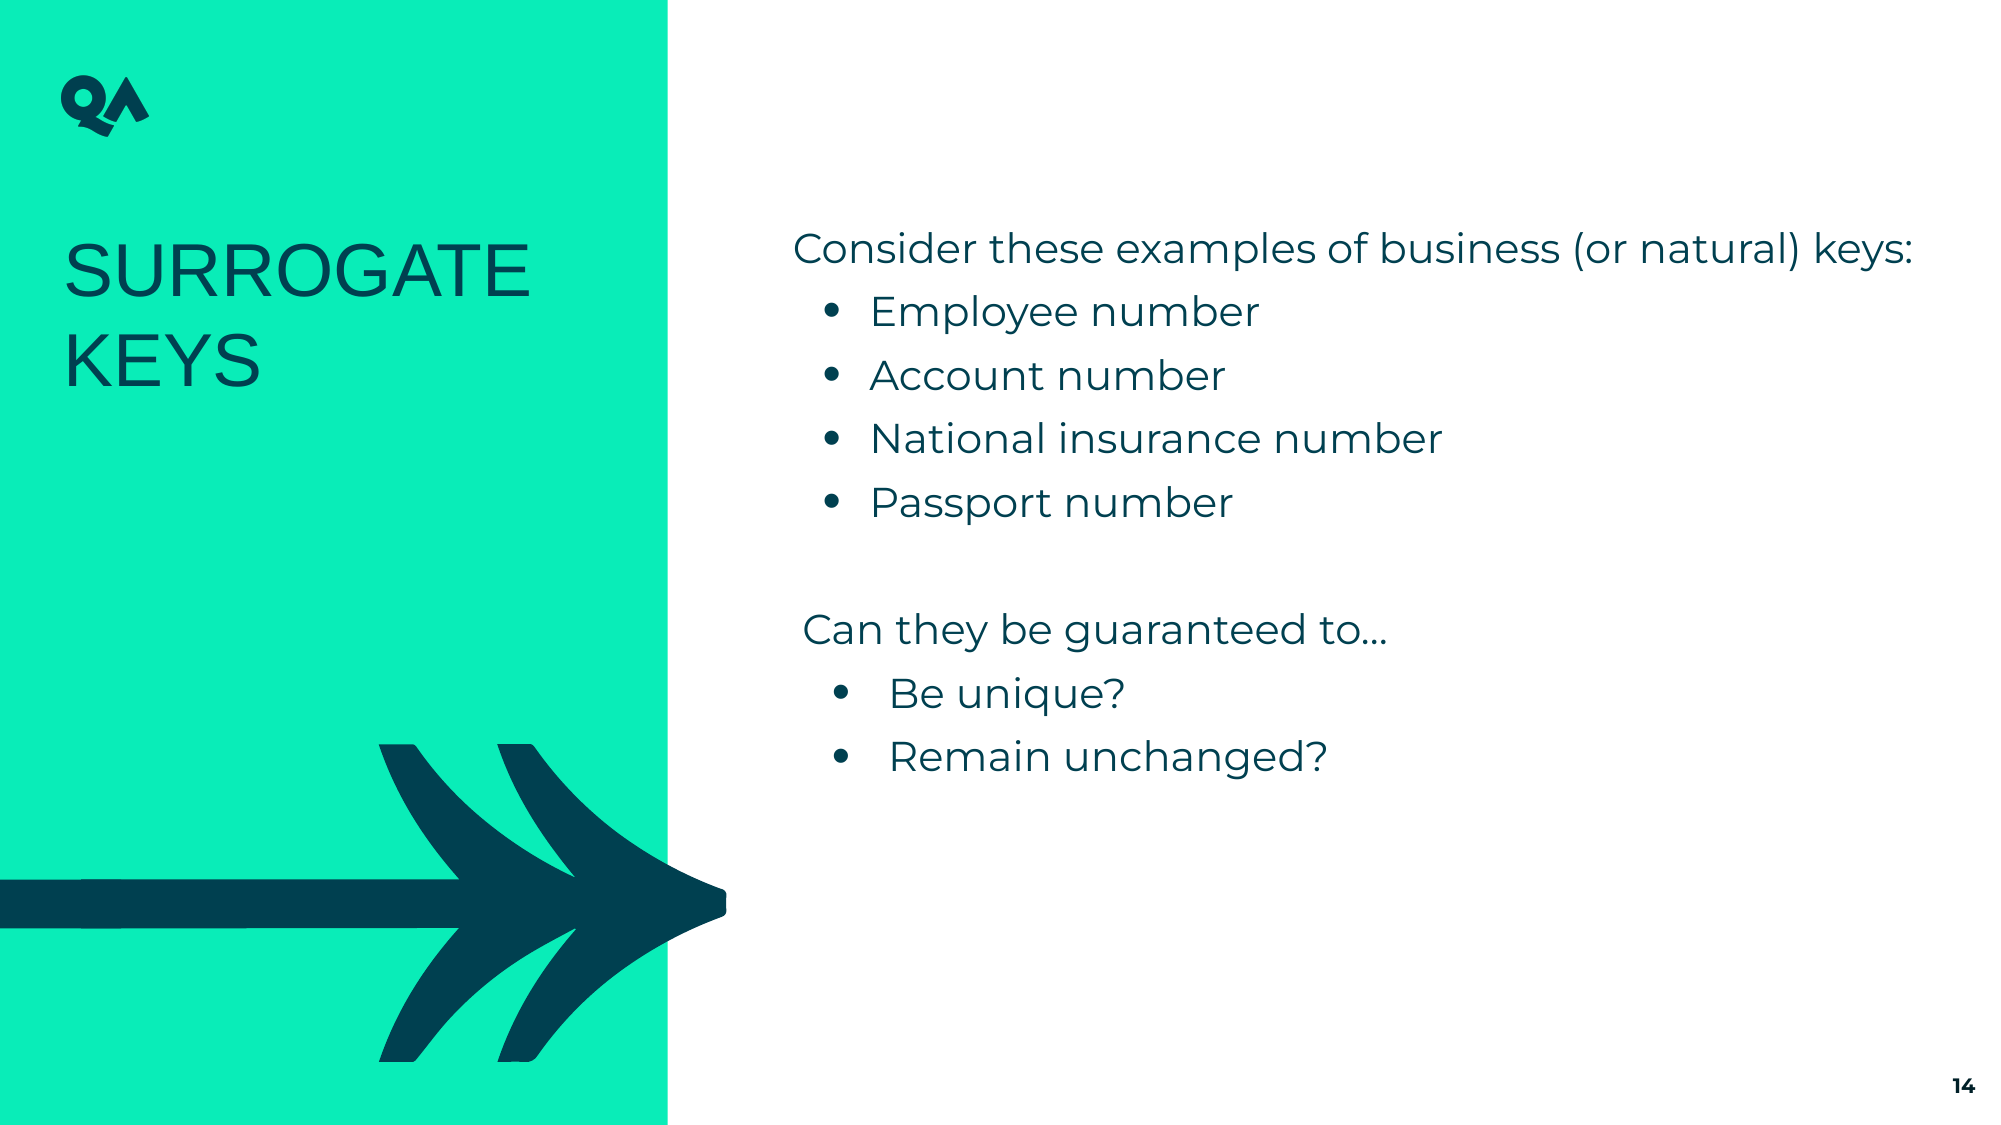

Surrogate Keys
Consider these examples of business (or natural) keys:
Employee number
Account number
National insurance number
Passport number

Can they be guaranteed to…
Be unique?
Remain unchanged?
14